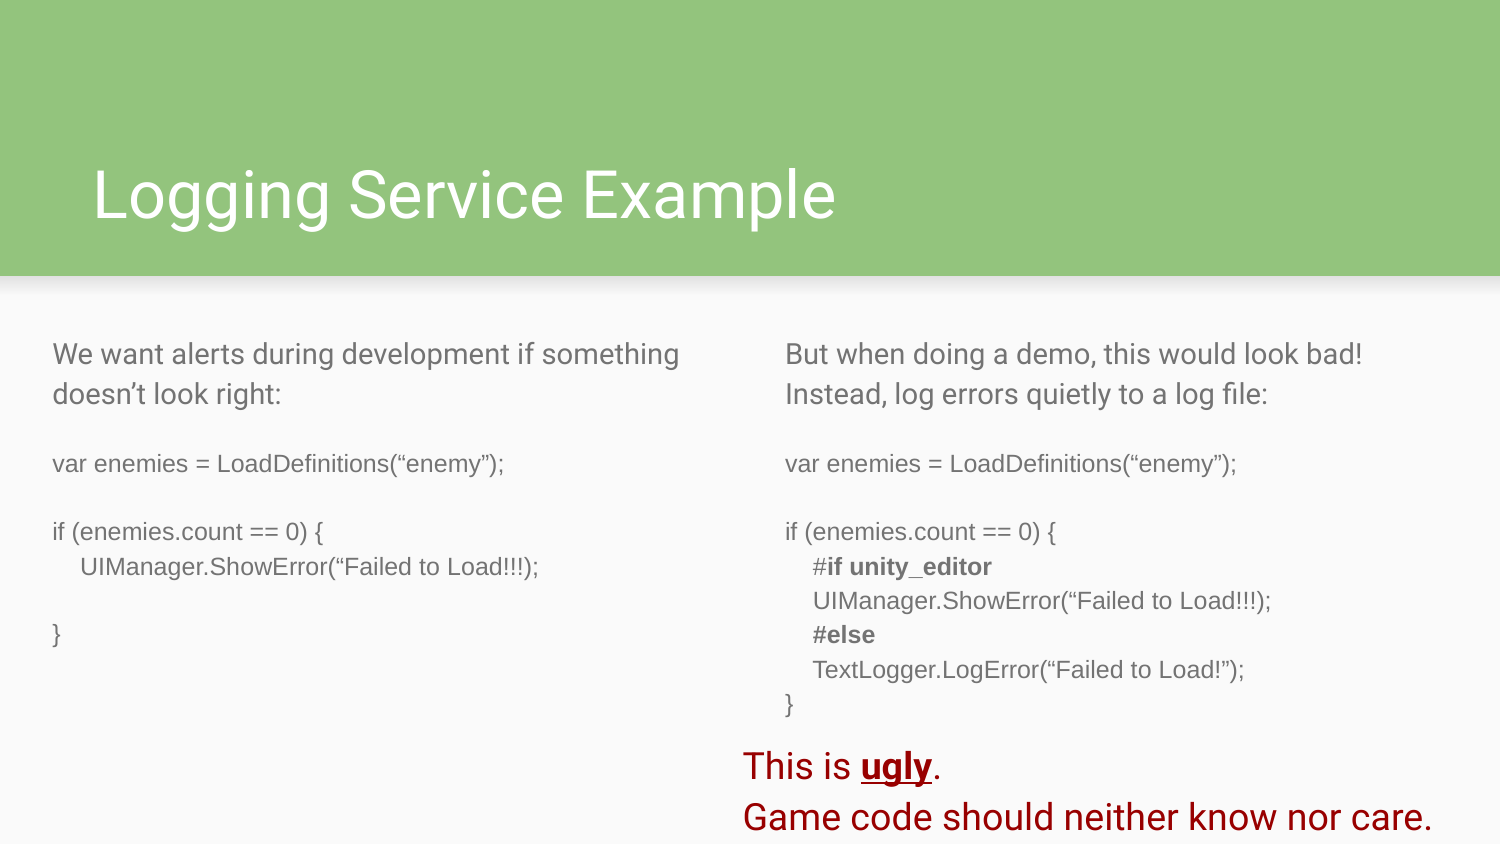

# Logging Service Example
We want alerts during development if something doesn’t look right:
var enemies = LoadDefinitions(“enemy”);
if (enemies.count == 0) {
    UIManager.ShowError(“Failed to Load!!!);
}
But when doing a demo, this would look bad!
Instead, log errors quietly to a log file:
var enemies = LoadDefinitions(“enemy”);
if (enemies.count == 0) {
    #if unity_editor
    UIManager.ShowError(“Failed to Load!!!);
    #else
    TextLogger.LogError(“Failed to Load!”);
}

This is ugly.
Game code should neither know nor care.